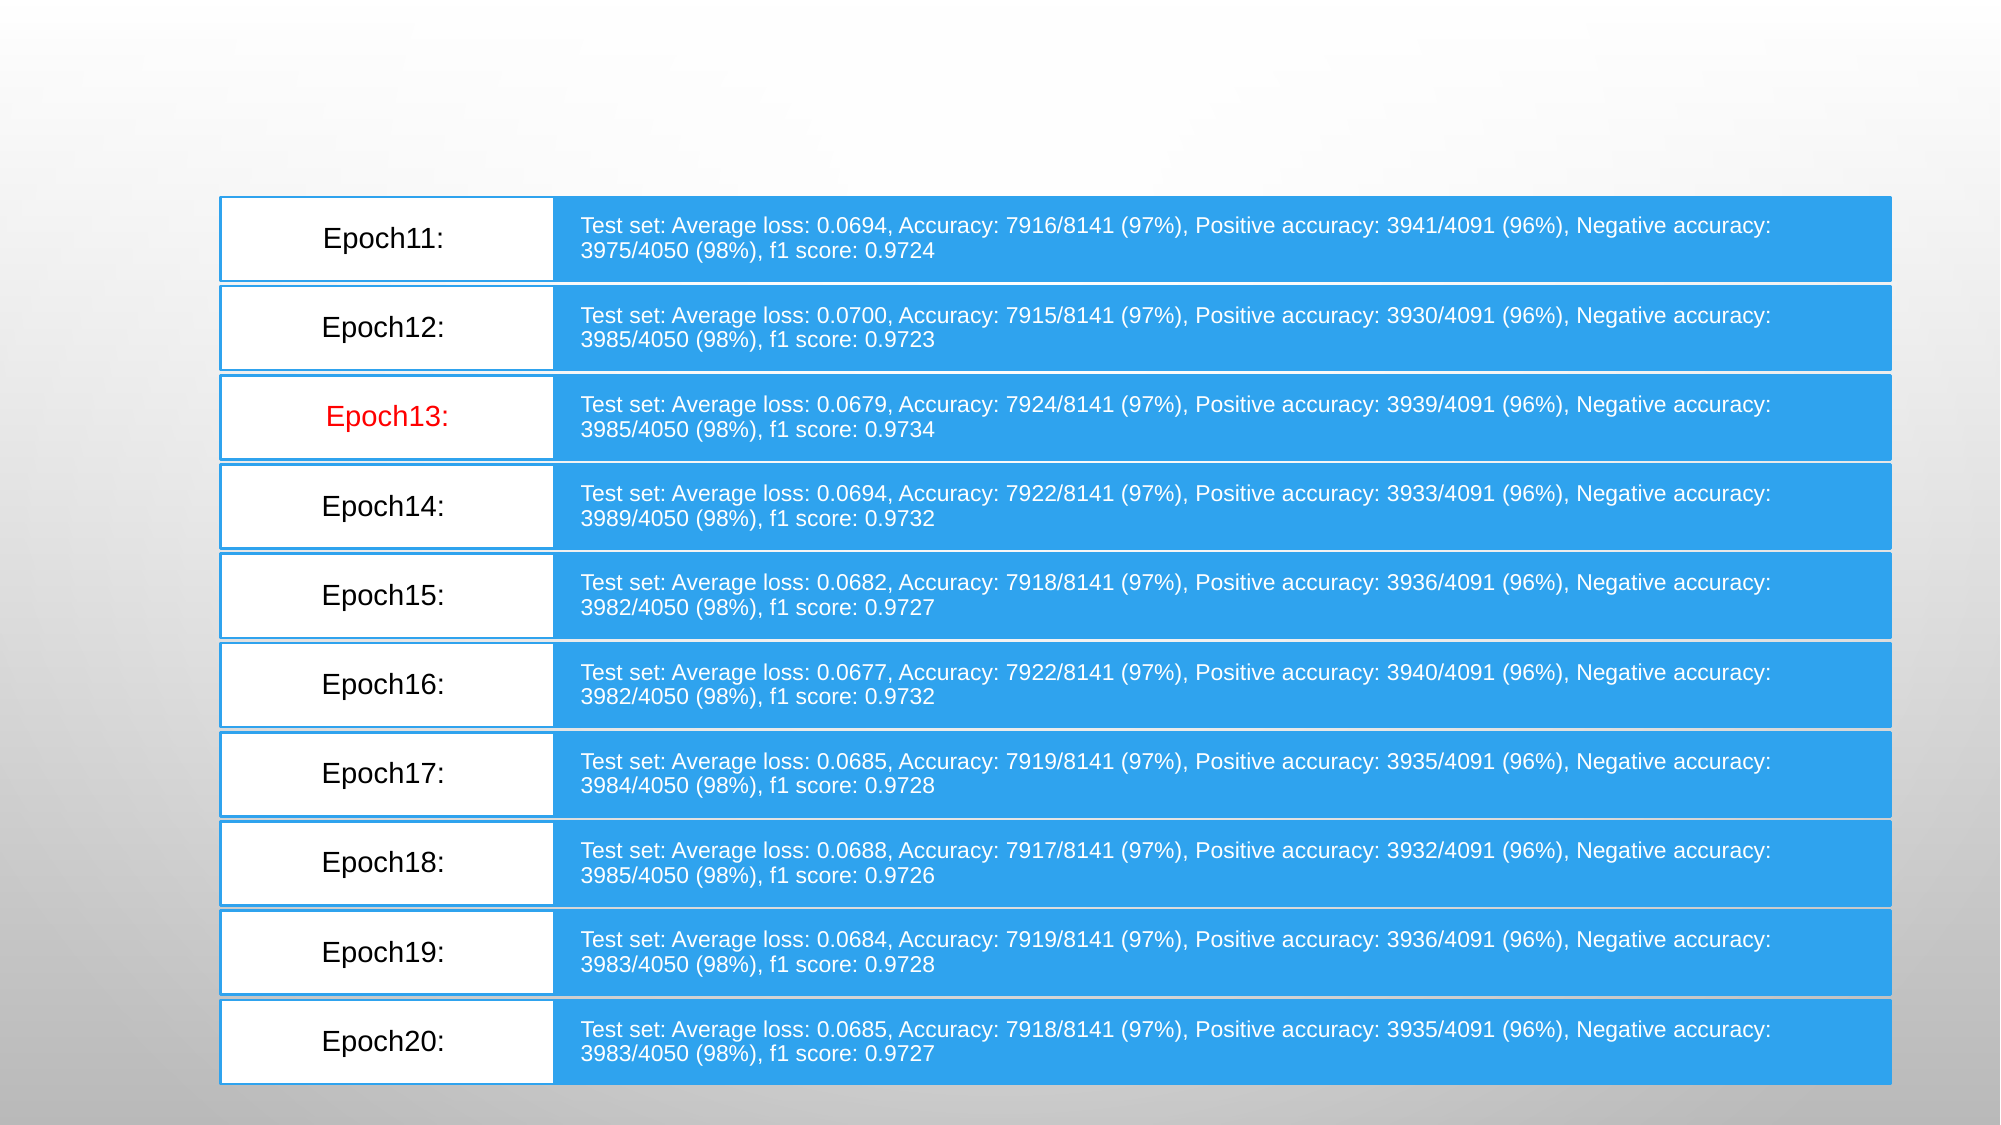

#
Test set: Average loss: 0.0694, Accuracy: 7916/8141 (97%), Positive accuracy: 3941/4091 (96%), Negative accuracy: 3975/4050 (98%), f1 score: 0.9724
Epoch11:
Test set: Average loss: 0.0700, Accuracy: 7915/8141 (97%), Positive accuracy: 3930/4091 (96%), Negative accuracy: 3985/4050 (98%), f1 score: 0.9723
Epoch12:
Test set: Average loss: 0.0679, Accuracy: 7924/8141 (97%), Positive accuracy: 3939/4091 (96%), Negative accuracy: 3985/4050 (98%), f1 score: 0.9734
Epoch13:
Test set: Average loss: 0.0694, Accuracy: 7922/8141 (97%), Positive accuracy: 3933/4091 (96%), Negative accuracy: 3989/4050 (98%), f1 score: 0.9732
Epoch14:
Test set: Average loss: 0.0682, Accuracy: 7918/8141 (97%), Positive accuracy: 3936/4091 (96%), Negative accuracy: 3982/4050 (98%), f1 score: 0.9727
Epoch15:
Test set: Average loss: 0.0677, Accuracy: 7922/8141 (97%), Positive accuracy: 3940/4091 (96%), Negative accuracy: 3982/4050 (98%), f1 score: 0.9732
Epoch16:
Test set: Average loss: 0.0685, Accuracy: 7919/8141 (97%), Positive accuracy: 3935/4091 (96%), Negative accuracy: 3984/4050 (98%), f1 score: 0.9728
Epoch17:
Test set: Average loss: 0.0688, Accuracy: 7917/8141 (97%), Positive accuracy: 3932/4091 (96%), Negative accuracy: 3985/4050 (98%), f1 score: 0.9726
Epoch18:
Test set: Average loss: 0.0684, Accuracy: 7919/8141 (97%), Positive accuracy: 3936/4091 (96%), Negative accuracy: 3983/4050 (98%), f1 score: 0.9728
Epoch19:
Test set: Average loss: 0.0685, Accuracy: 7918/8141 (97%), Positive accuracy: 3935/4091 (96%), Negative accuracy: 3983/4050 (98%), f1 score: 0.9727
Epoch20: